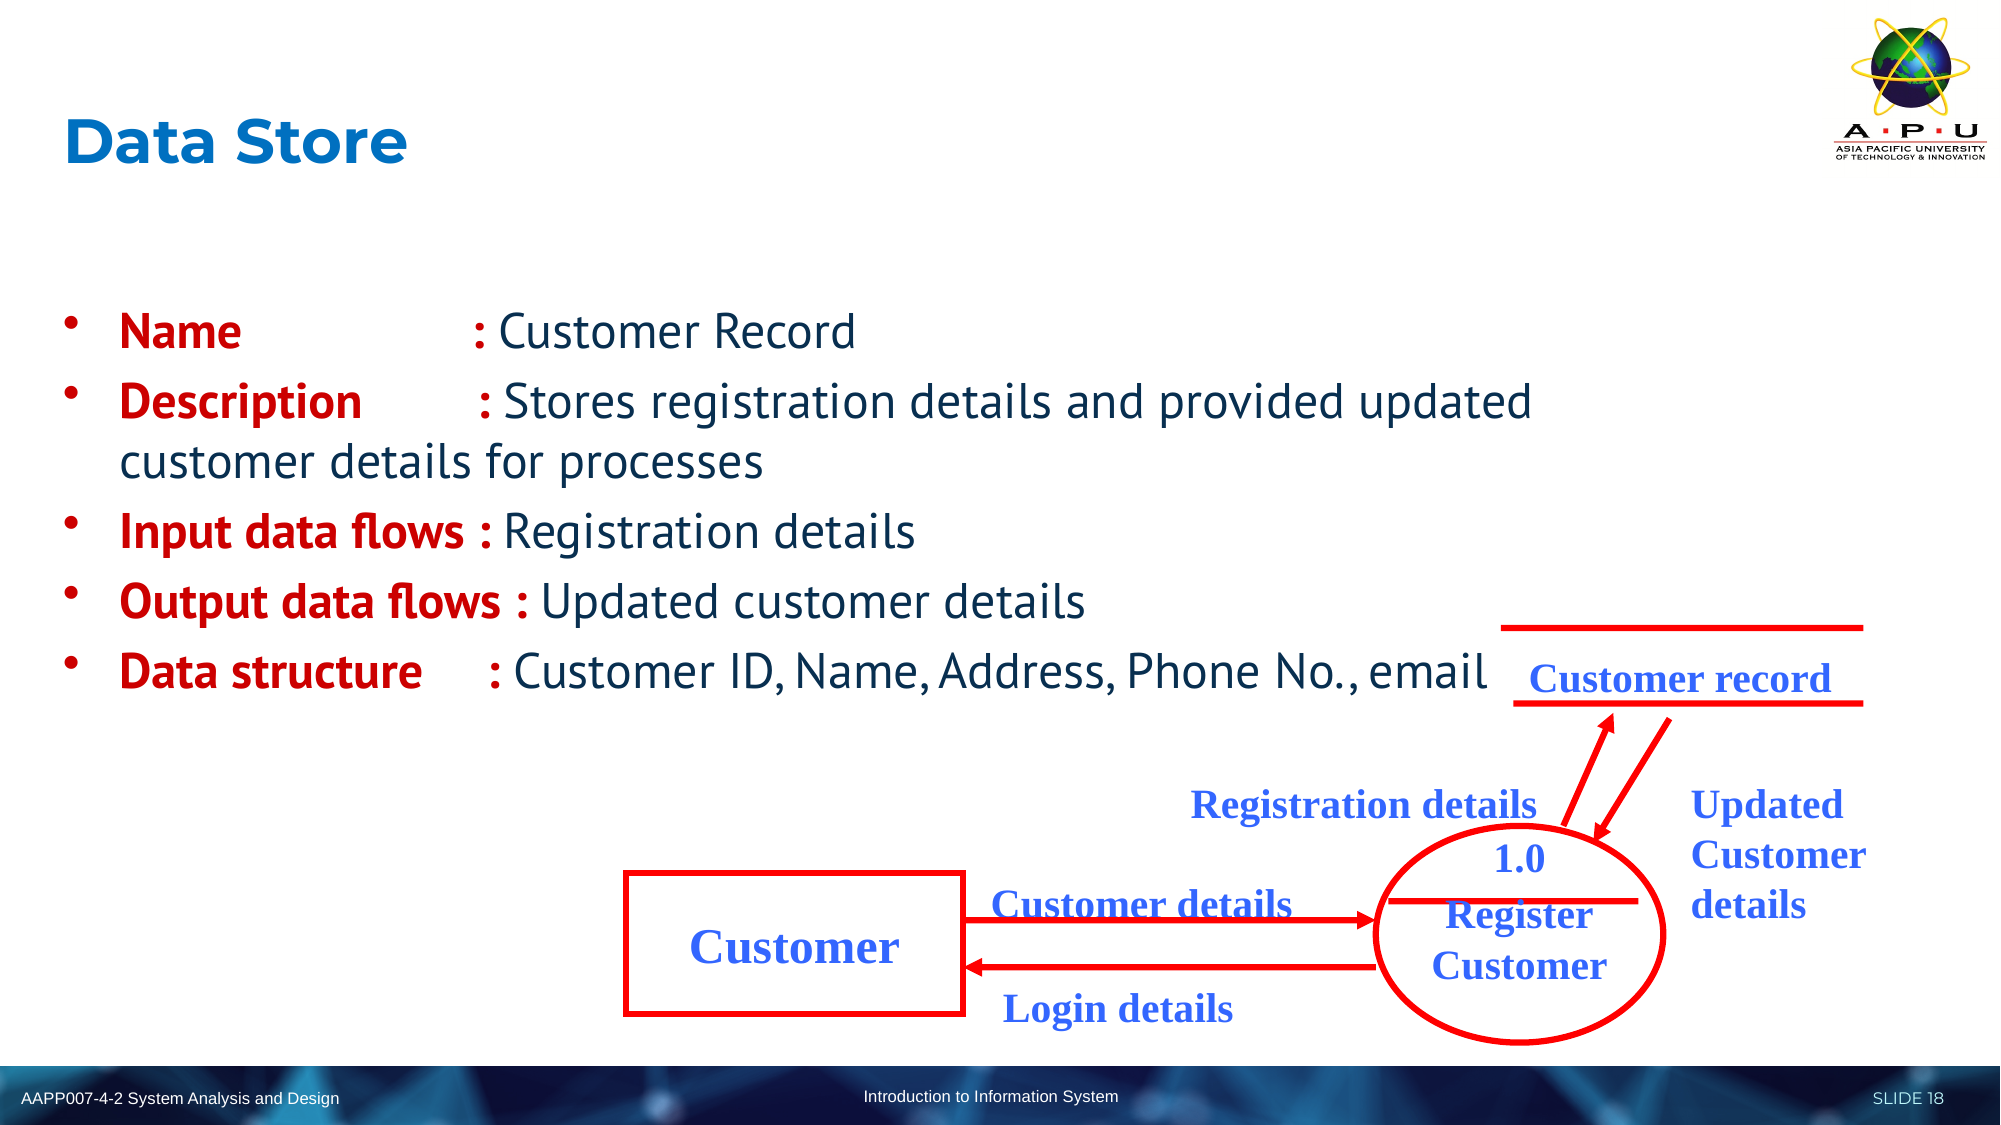

# Data Store
Name                  : Customer Record
Description         : Stores registration details and provided updated customer details for processes
Input data flows : Registration details
Output data flows : Updated customer details
Data structure     : Customer ID, Name, Address, Phone No., email

Customer record

Registration details
1.0
Register
Customer

Customer details
Customer

Login details
Updated Customer details